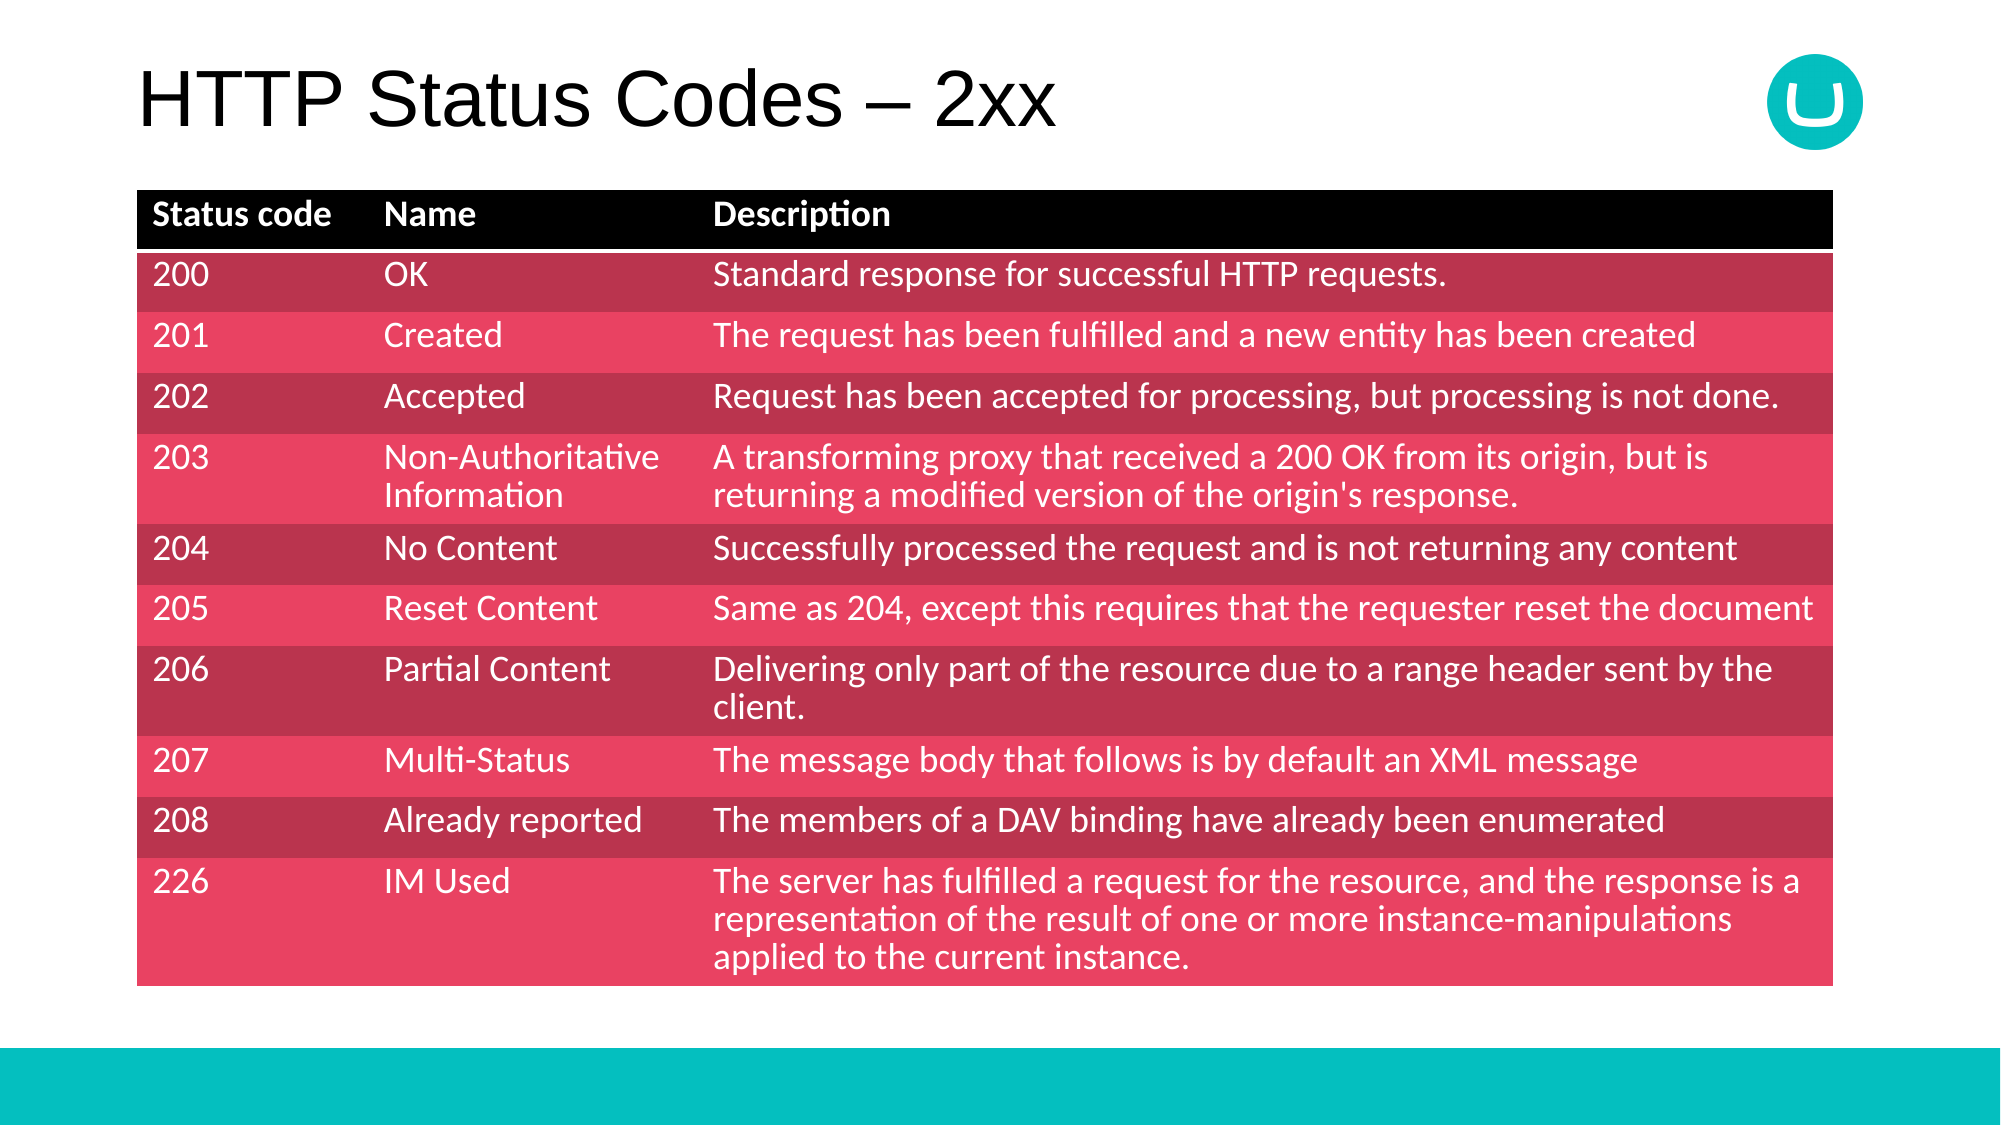

# HTTP Status Codes – 2xx
| Status code | Name | Description |
| --- | --- | --- |
| 200 | OK | Standard response for successful HTTP requests. |
| 201 | Created | The request has been fulfilled and a new entity has been created |
| 202 | Accepted | Request has been accepted for processing, but processing is not done. |
| 203 | Non-Authoritative Information | A transforming proxy that received a 200 OK from its origin, but is returning a modified version of the origin's response. |
| 204 | No Content | Successfully processed the request and is not returning any content |
| 205 | Reset Content | Same as 204, except this requires that the requester reset the document |
| 206 | Partial Content | Delivering only part of the resource due to a range header sent by the client. |
| 207 | Multi-Status | The message body that follows is by default an XML message |
| 208 | Already reported | The members of a DAV binding have already been enumerated |
| 226 | IM Used | The server has fulfilled a request for the resource, and the response is a representation of the result of one or more instance-manipulations applied to the current instance. |